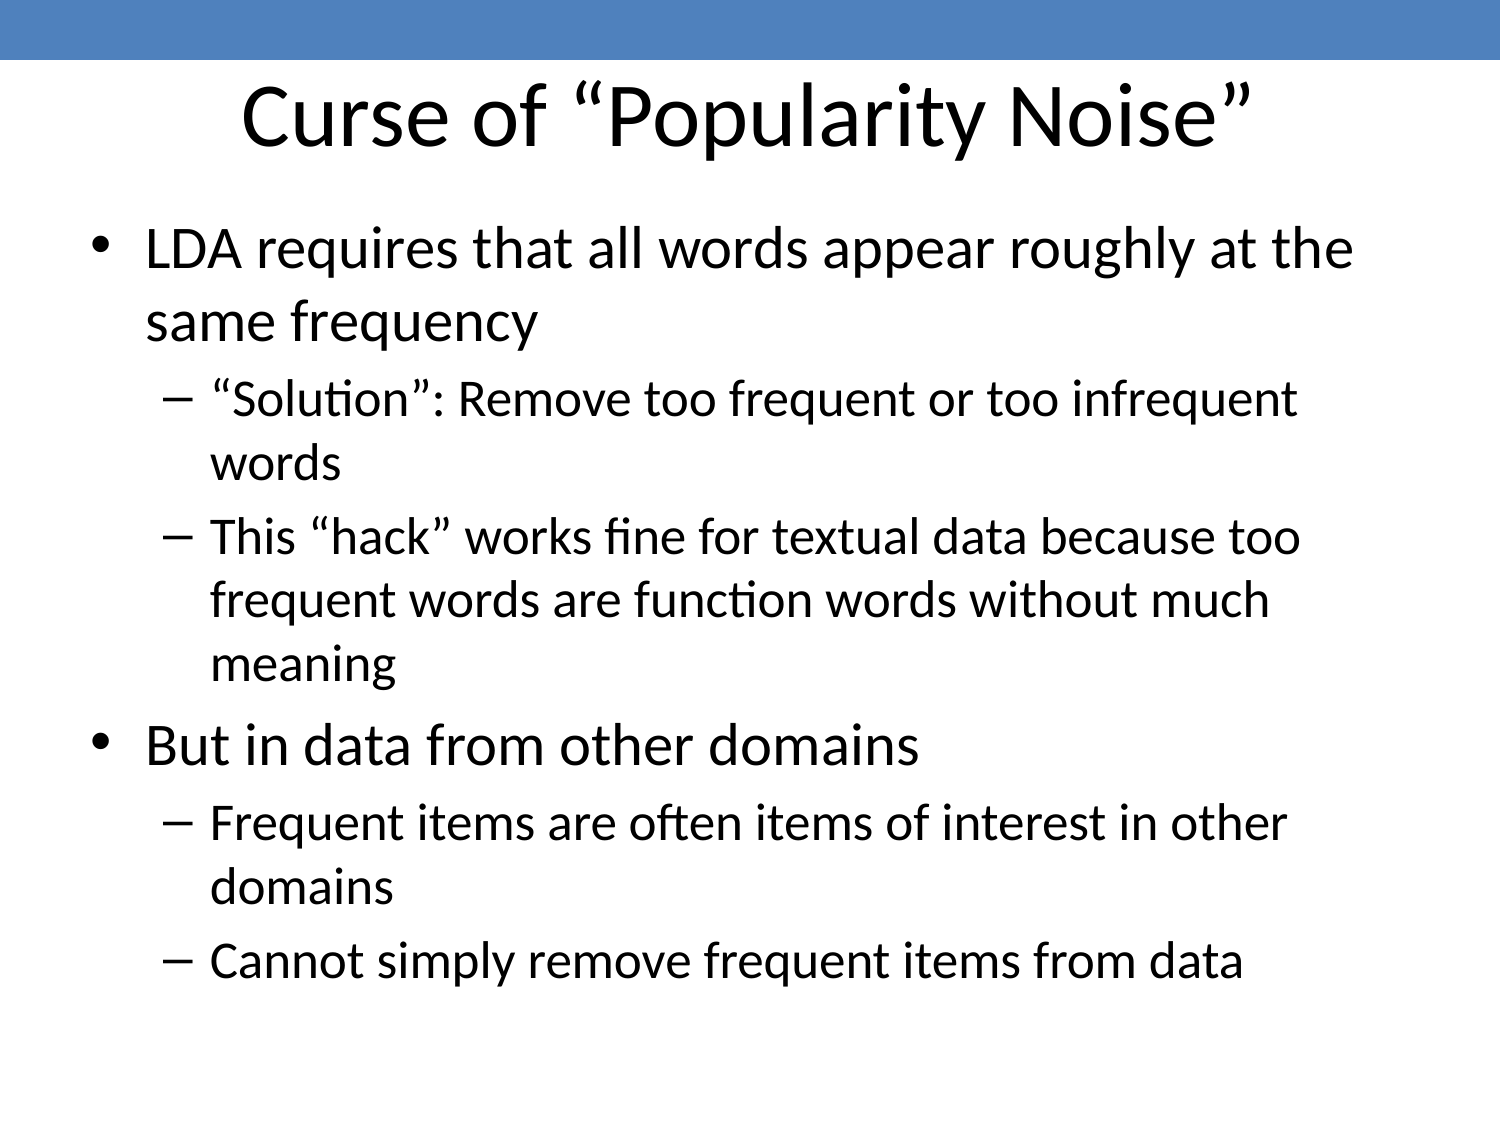

# Curse of “Popularity Noise”
LDA requires that all words appear roughly at the same frequency
“Solution”: Remove too frequent or too infrequent words
This “hack” works fine for textual data because too frequent words are function words without much meaning
But in data from other domains
Frequent items are often items of interest in other domains
Cannot simply remove frequent items from data